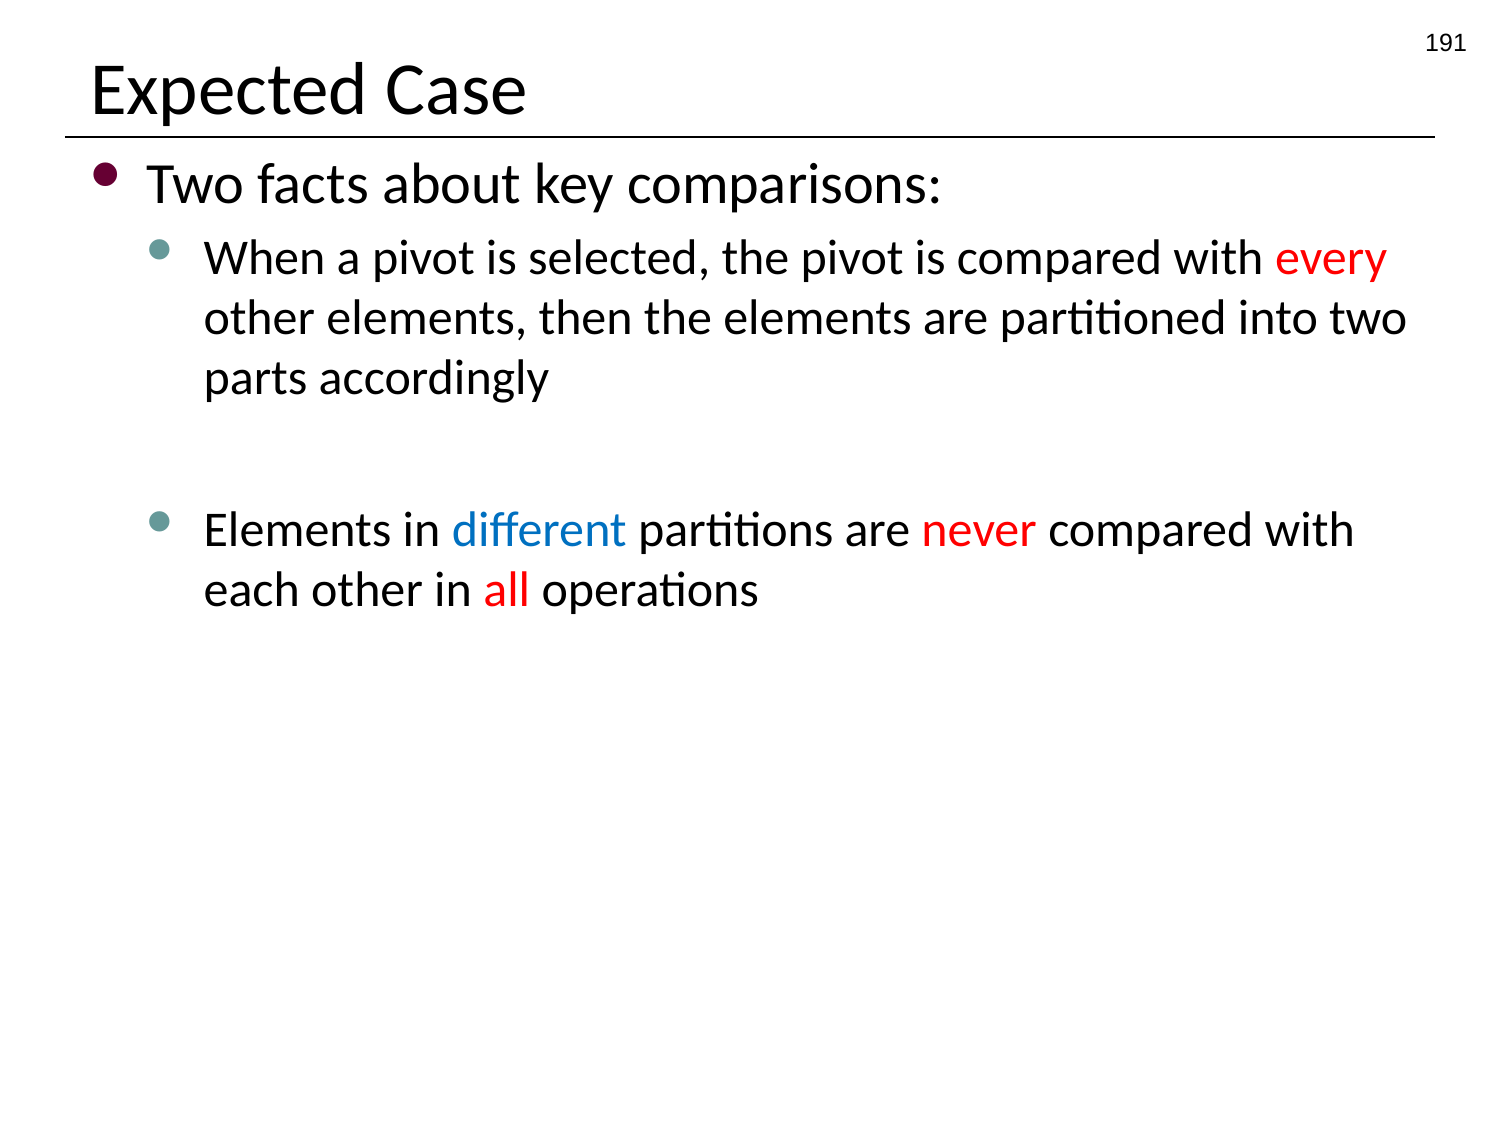

191
# Expected Case
Two facts about key comparisons:
When a pivot is selected, the pivot is compared with every other elements, then the elements are partitioned into two parts accordingly

Elements in different partitions are never compared with each other in all operations